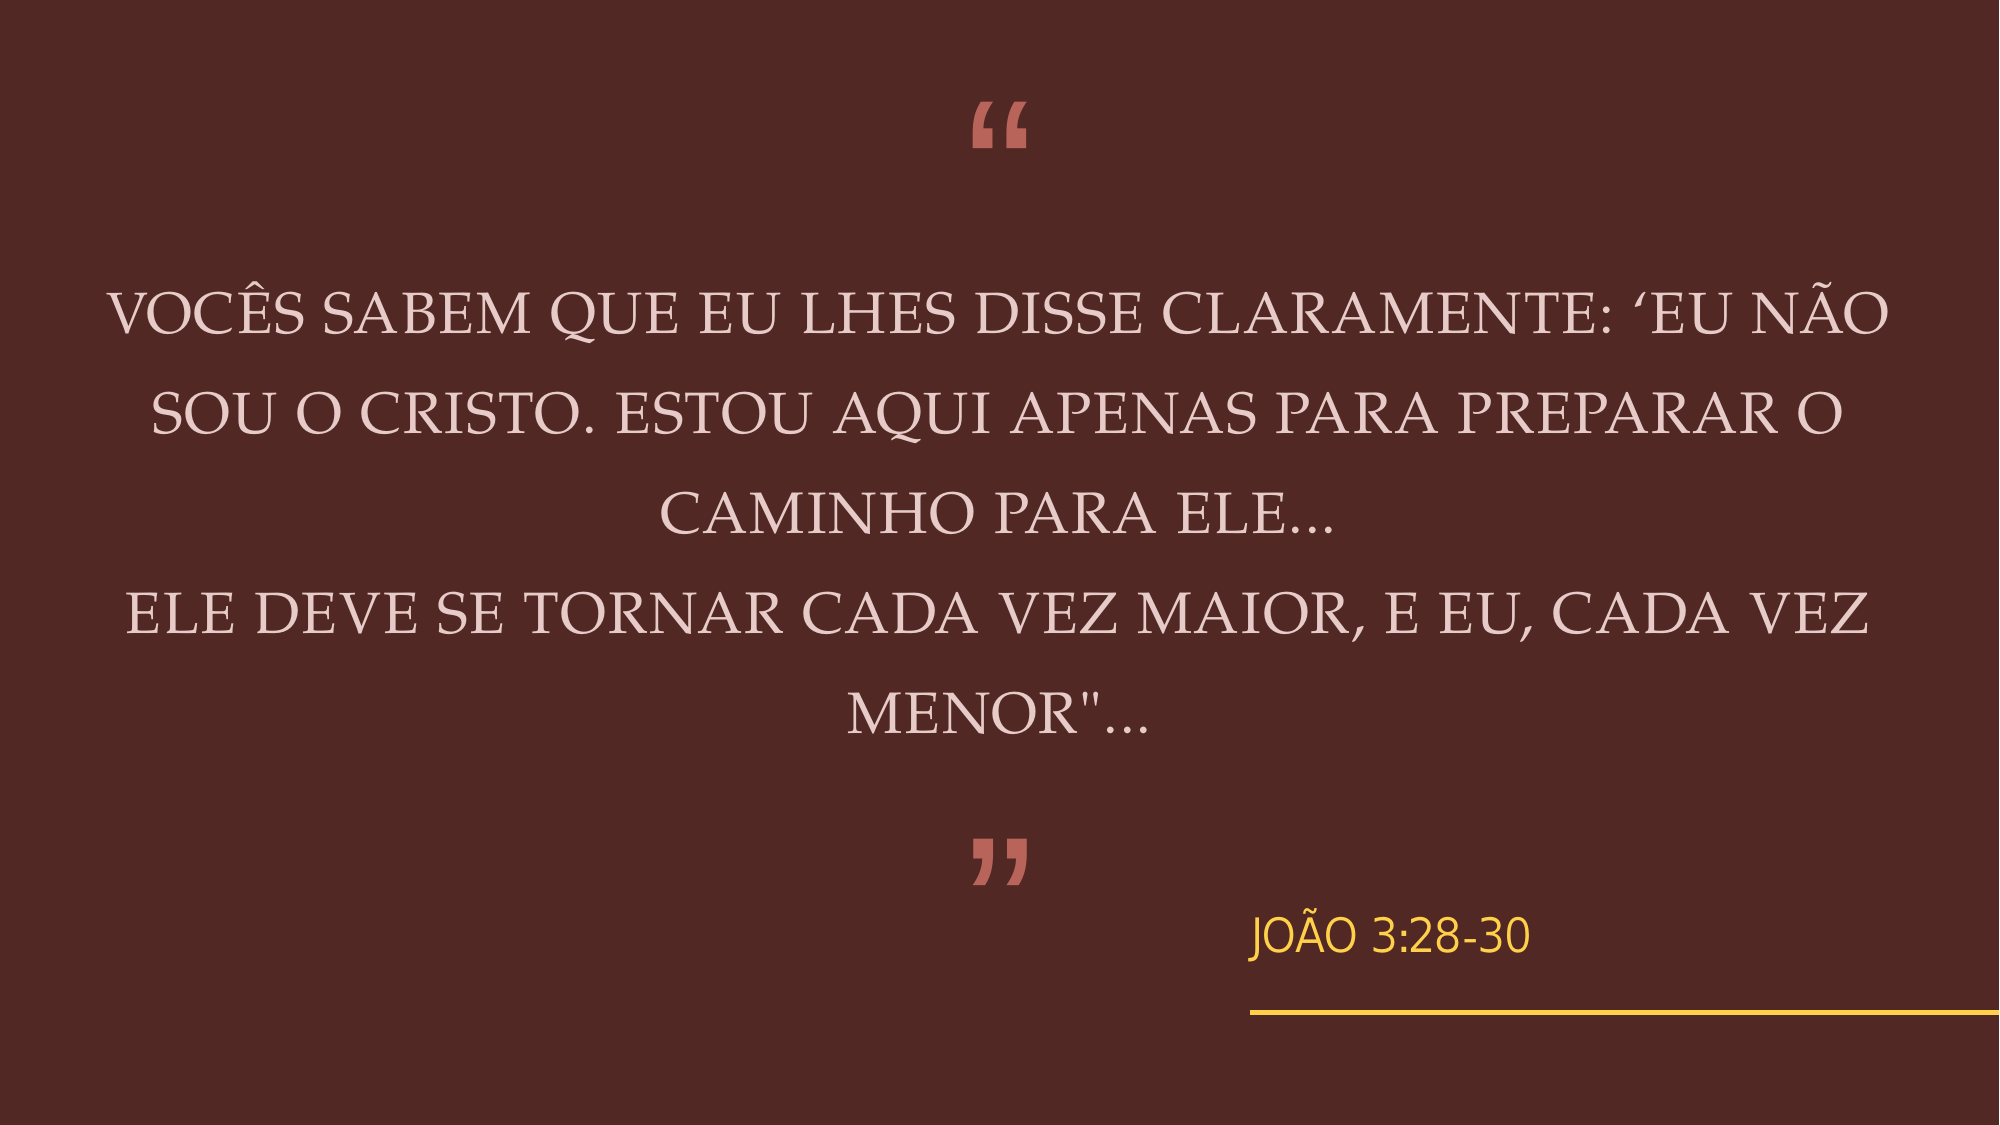

“
# VOCÊS SABEM QUE EU LHES DISSE CLARAMENTE: ‘EU NÃO SOU O CRISTO. ESTOU AQUI APENAS PARA PREPARAR O CAMINHO PARA ELE... ELE DEVE SE TORNAR CADA VEZ MAIOR, E EU, CADA VEZ MENOR"...
”
João 3:28-30